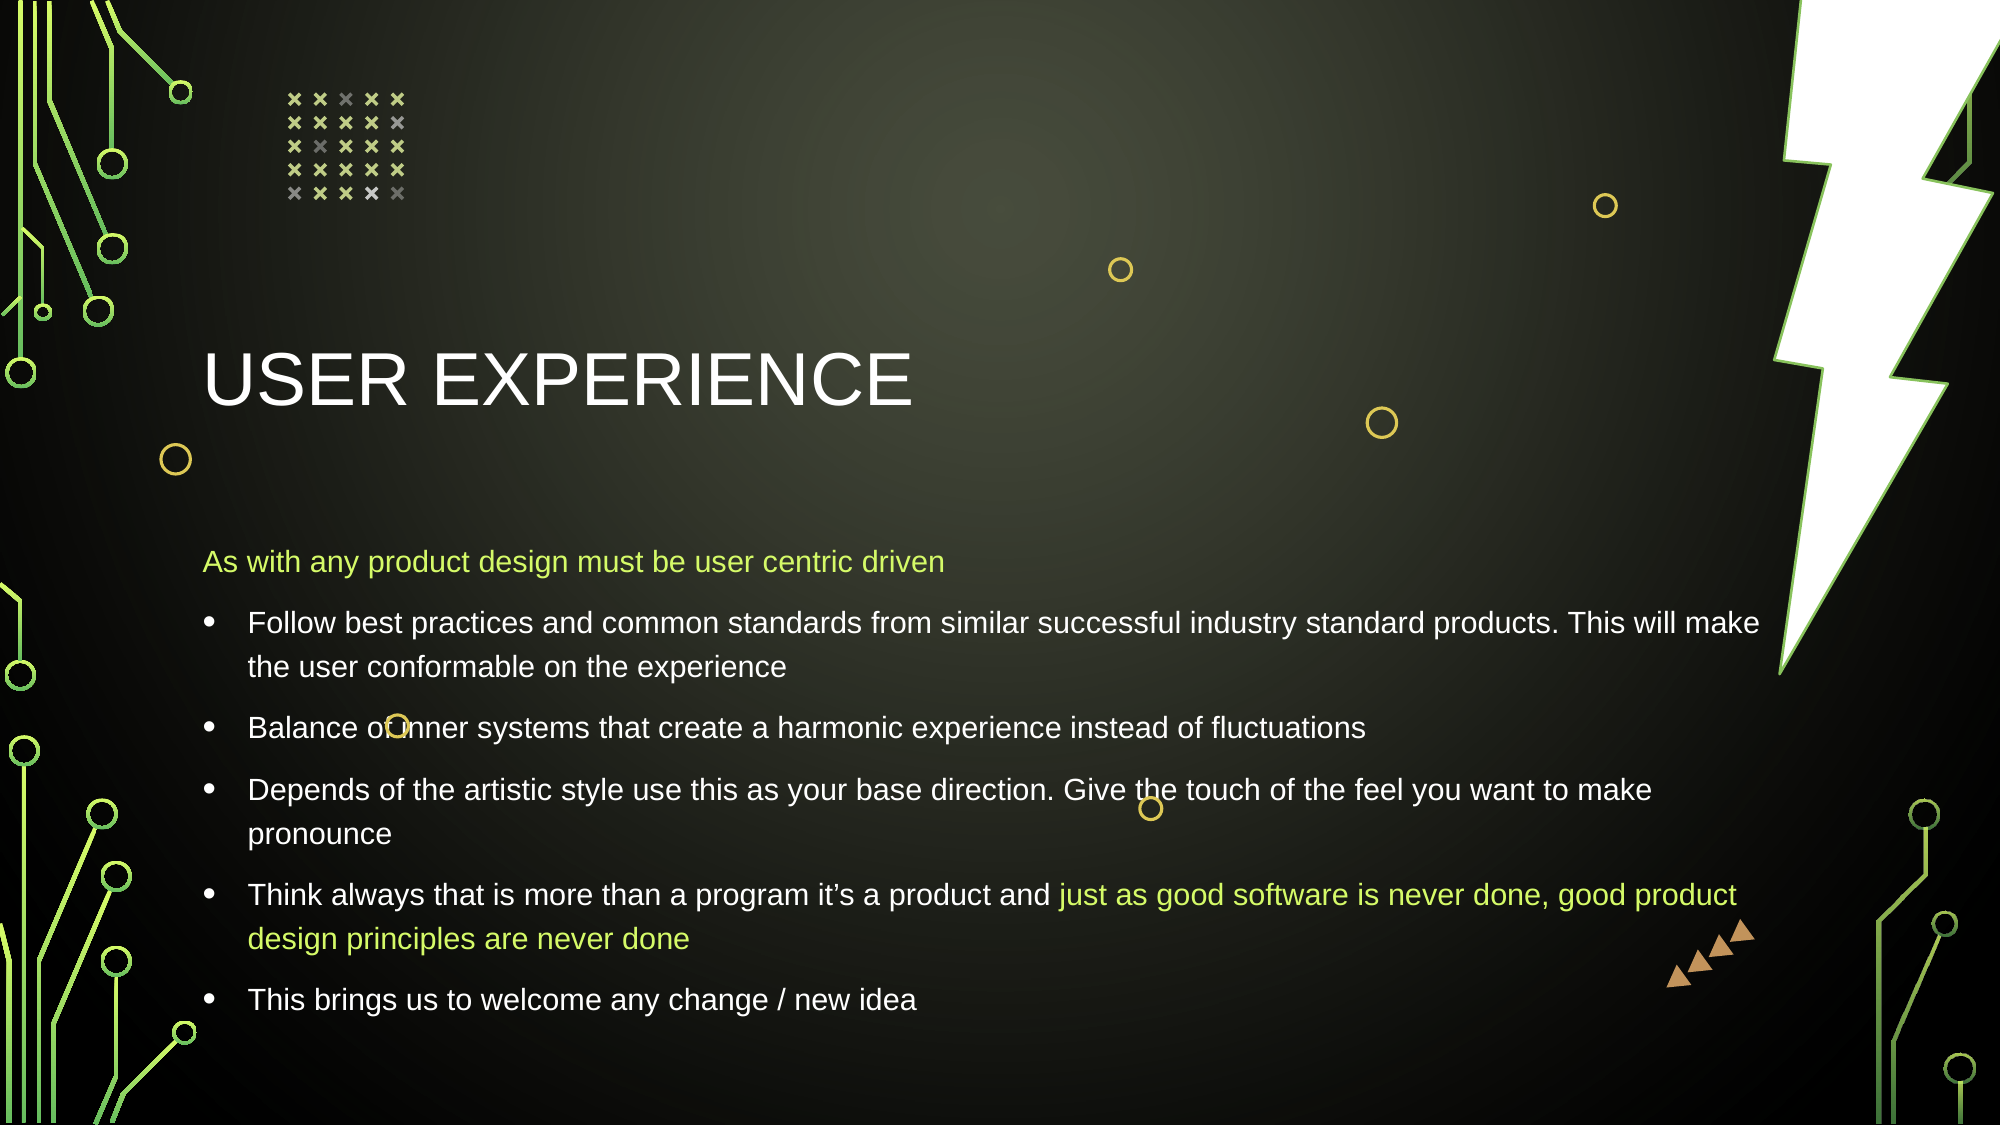

# User Experience

As with any product design must be user centric driven
Follow best practices and common standards from similar successful industry standard products. This will make the user conformable on the experience
Balance of inner systems that create a harmonic experience instead of fluctuations
Depends of the artistic style use this as your base direction. Give the touch of the feel you want to make pronounce
Think always that is more than a program it’s a product and just as good software is never done, good product design principles are never done
This brings us to welcome any change / new idea